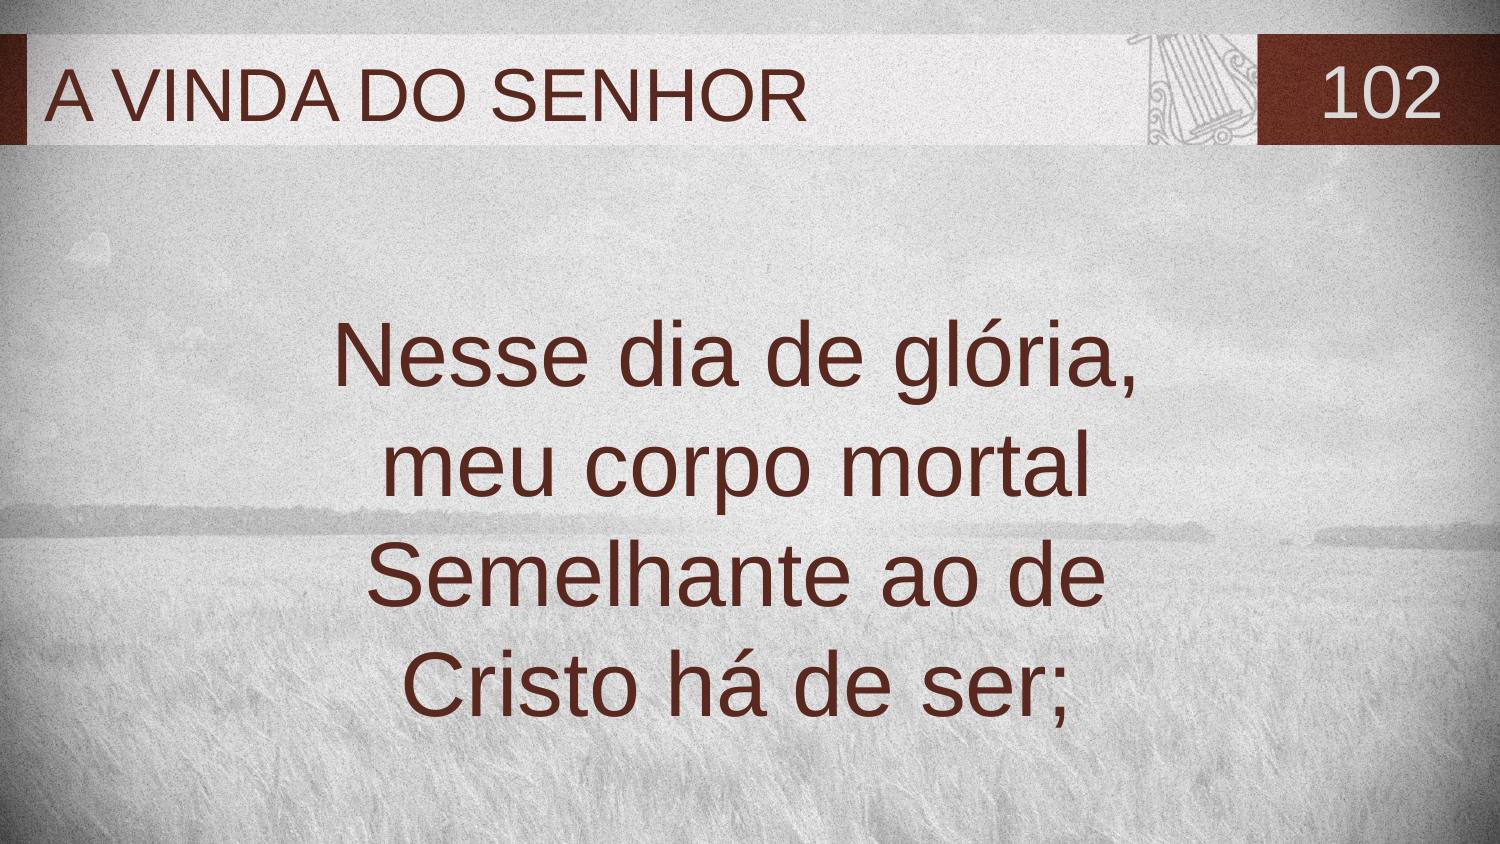

# A VINDA DO SENHOR
102
Nesse dia de glória,
meu corpo mortal
Semelhante ao de
Cristo há de ser;